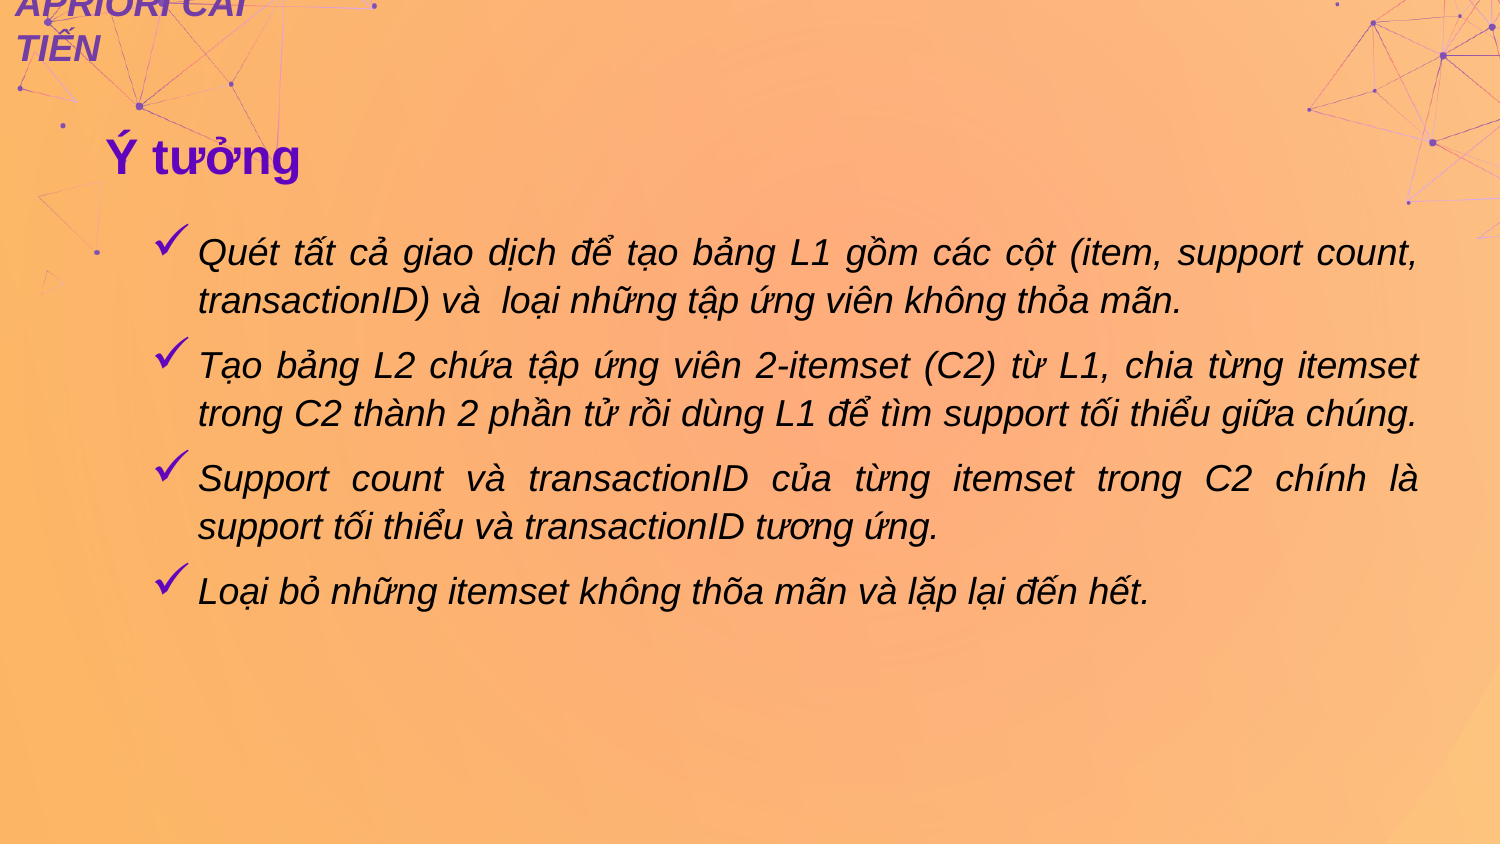

APRIORI CẢI TIẾN
Ý tưởng
Quét tất cả giao dịch để tạo bảng L1 gồm các cột (item, support count, transactionID) và  loại những tập ứng viên không thỏa mãn.
Tạo bảng L2 chứa tập ứng viên 2-itemset (C2) từ L1, chia từng itemset trong C2 thành 2 phần tử rồi dùng L1 để tìm support tối thiểu giữa chúng.
Support count và transactionID của từng itemset trong C2 chính là support tối thiểu và transactionID tương ứng.
Loại bỏ những itemset không thõa mãn và lặp lại đến hết.